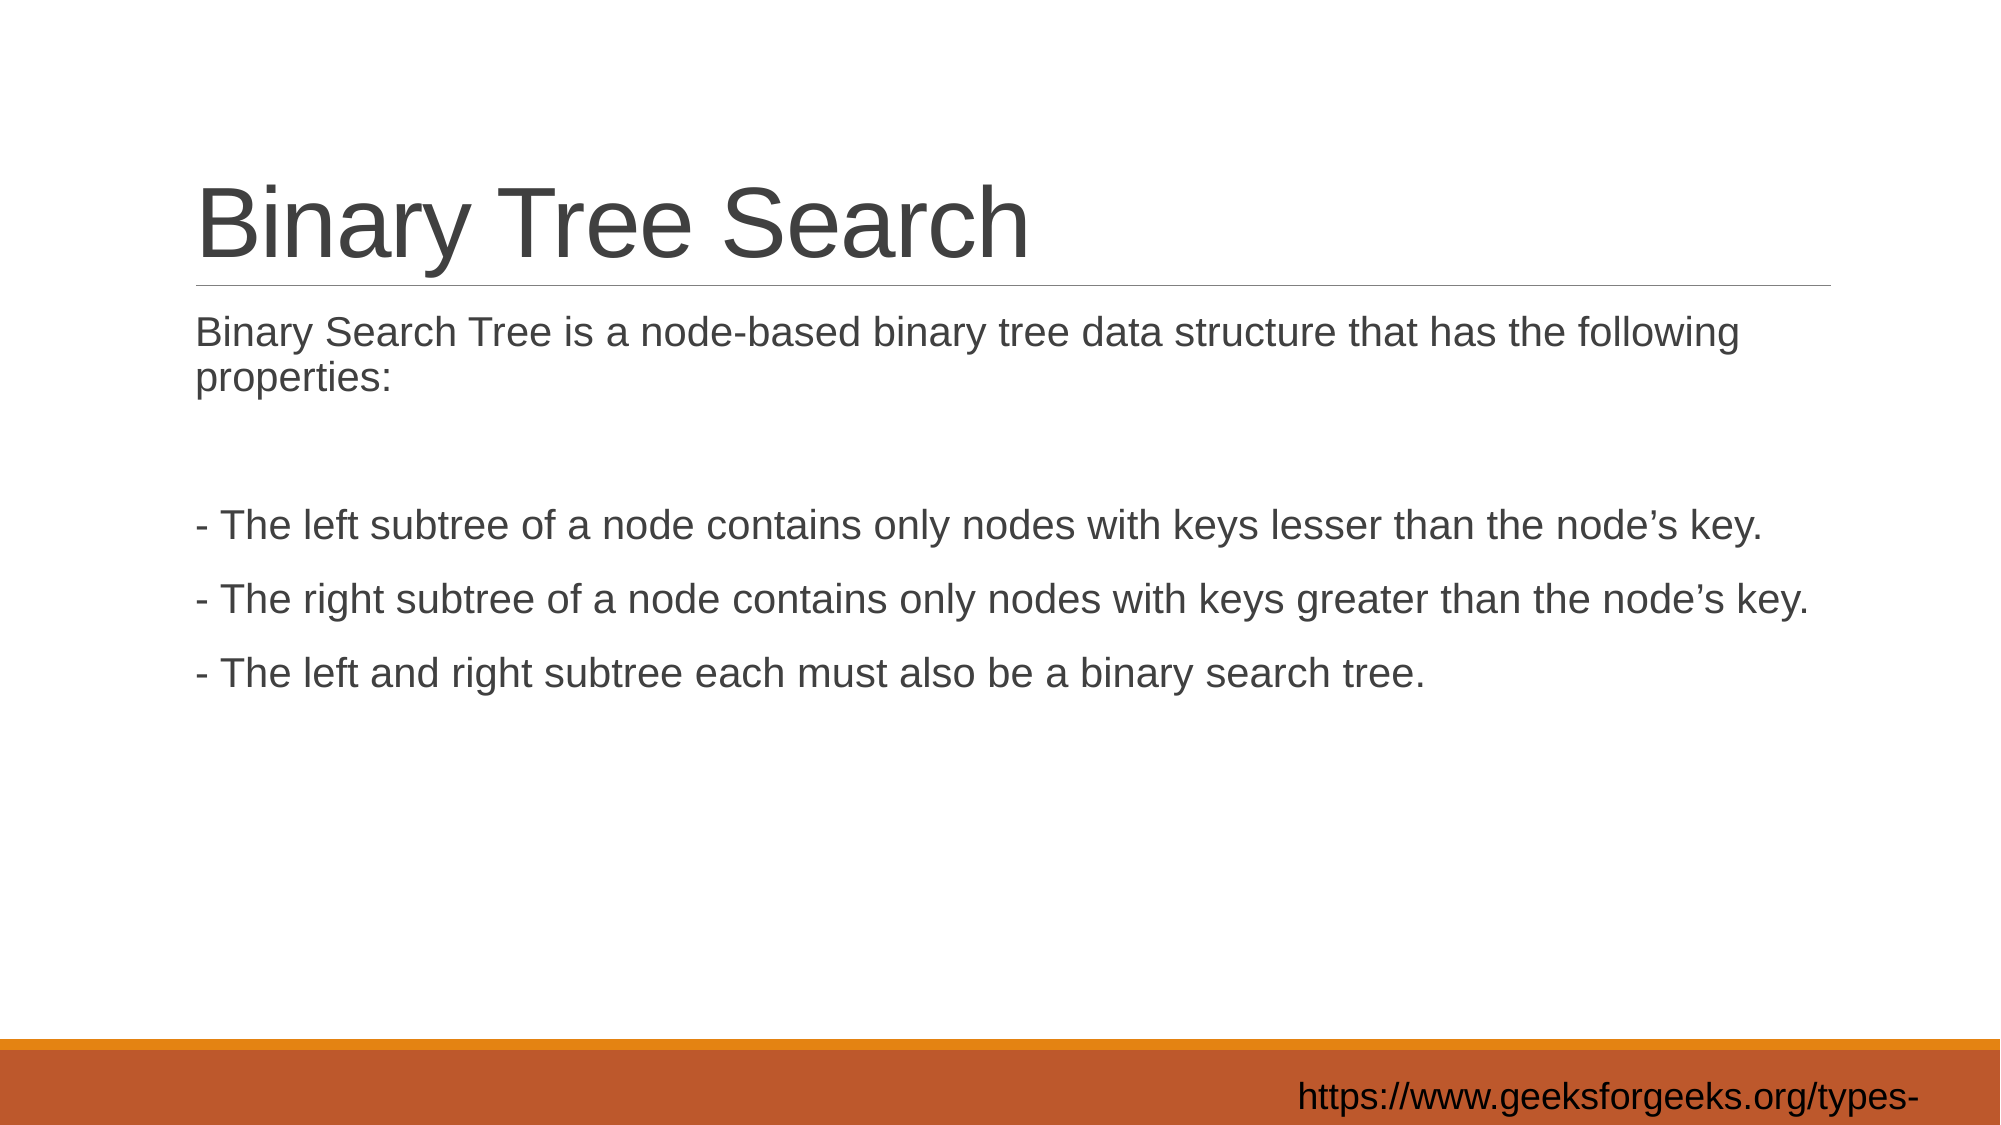

# Binary Tree Search
Binary Search Tree is a node-based binary tree data structure that has the following properties:

- The left subtree of a node contains only nodes with keys lesser than the node’s key.
- The right subtree of a node contains only nodes with keys greater than the node’s key.
- The left and right subtree each must also be a binary search tree.
https://www.geeksforgeeks.org/types-of-binary-tree/